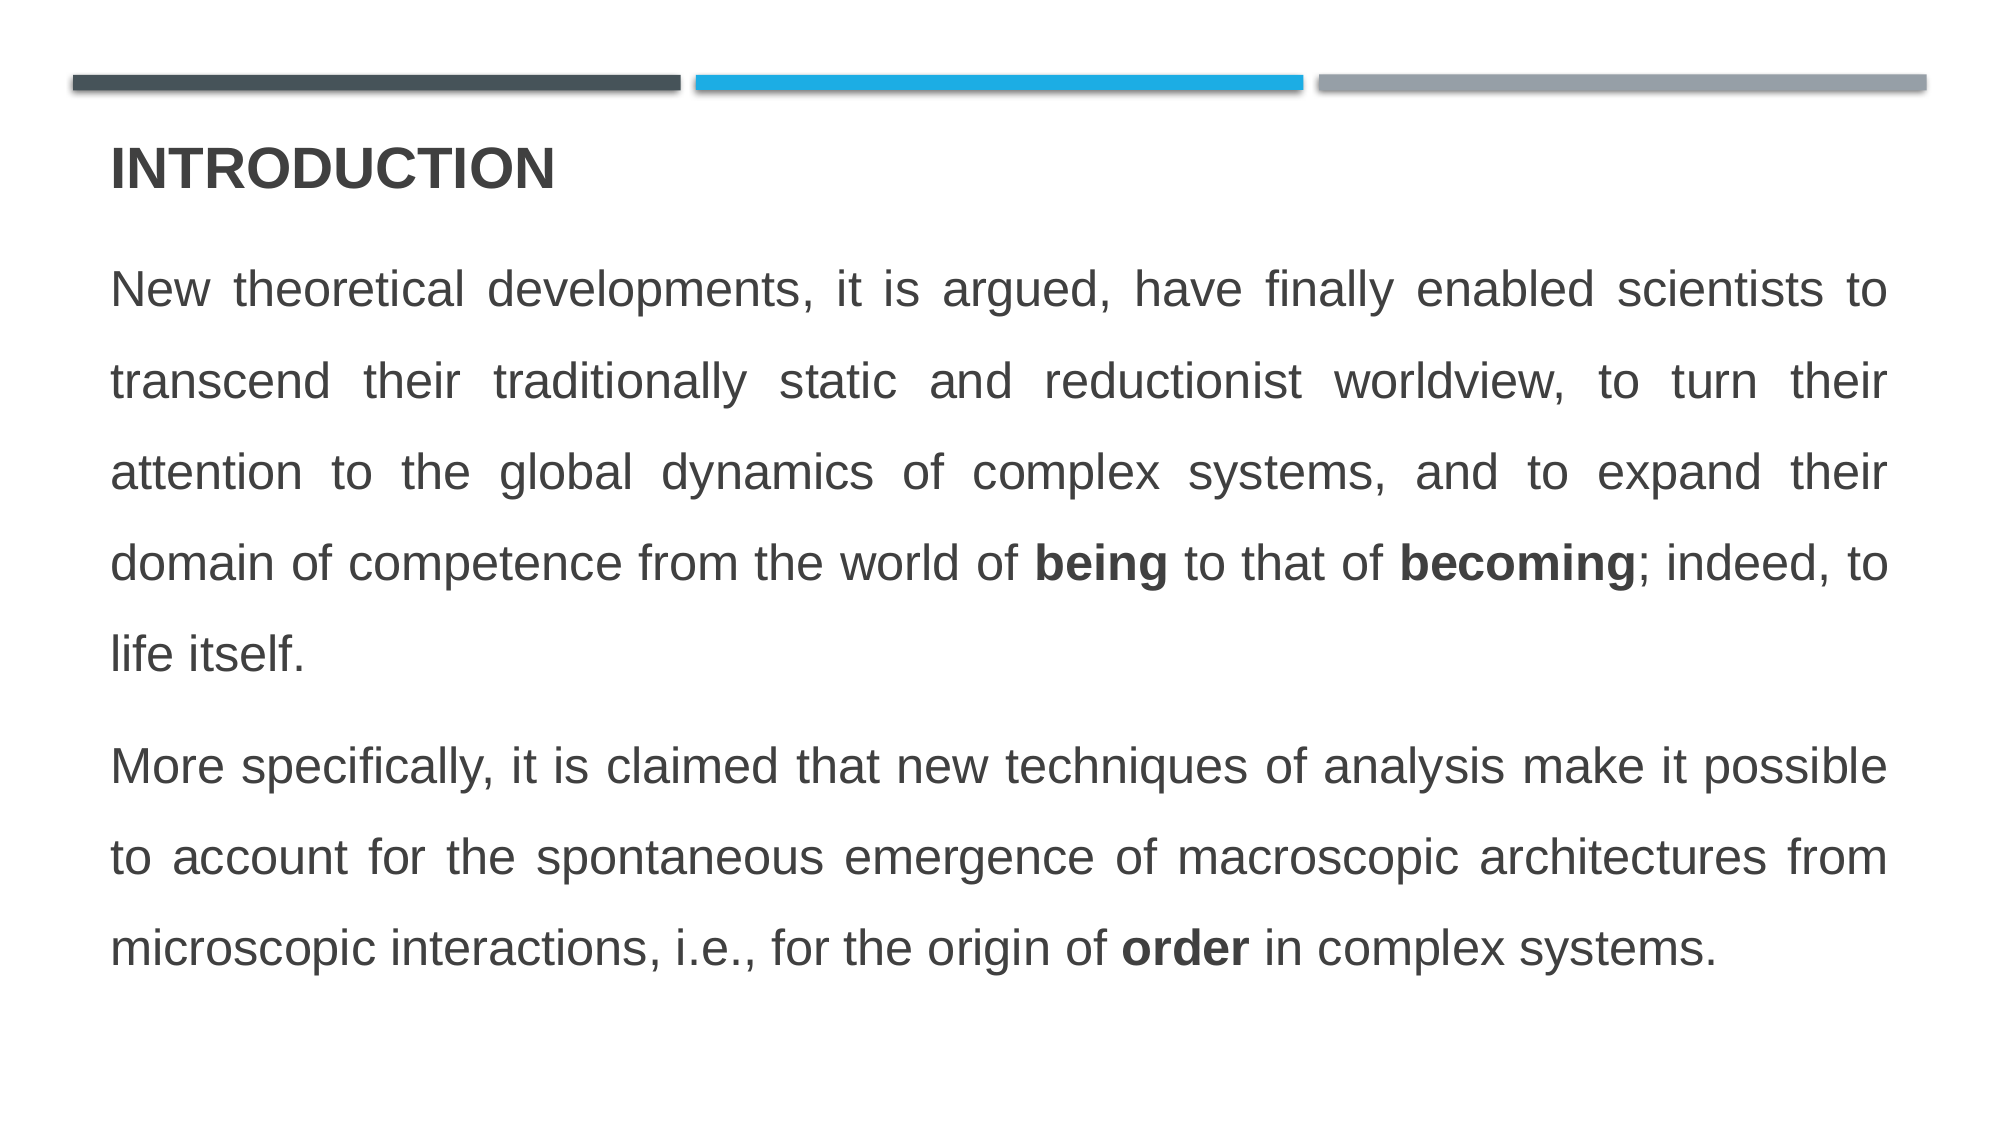

# Introduction
New theoretical developments, it is argued, have finally enabled scientists to transcend their traditionally static and reductionist worldview, to turn their attention to the global dynamics of complex systems, and to expand their domain of competence from the world of being to that of becoming; indeed, to life itself.
More specifically, it is claimed that new techniques of analysis make it possible to account for the spontaneous emergence of macroscopic architectures from microscopic interactions, i.e., for the origin of order in complex systems.